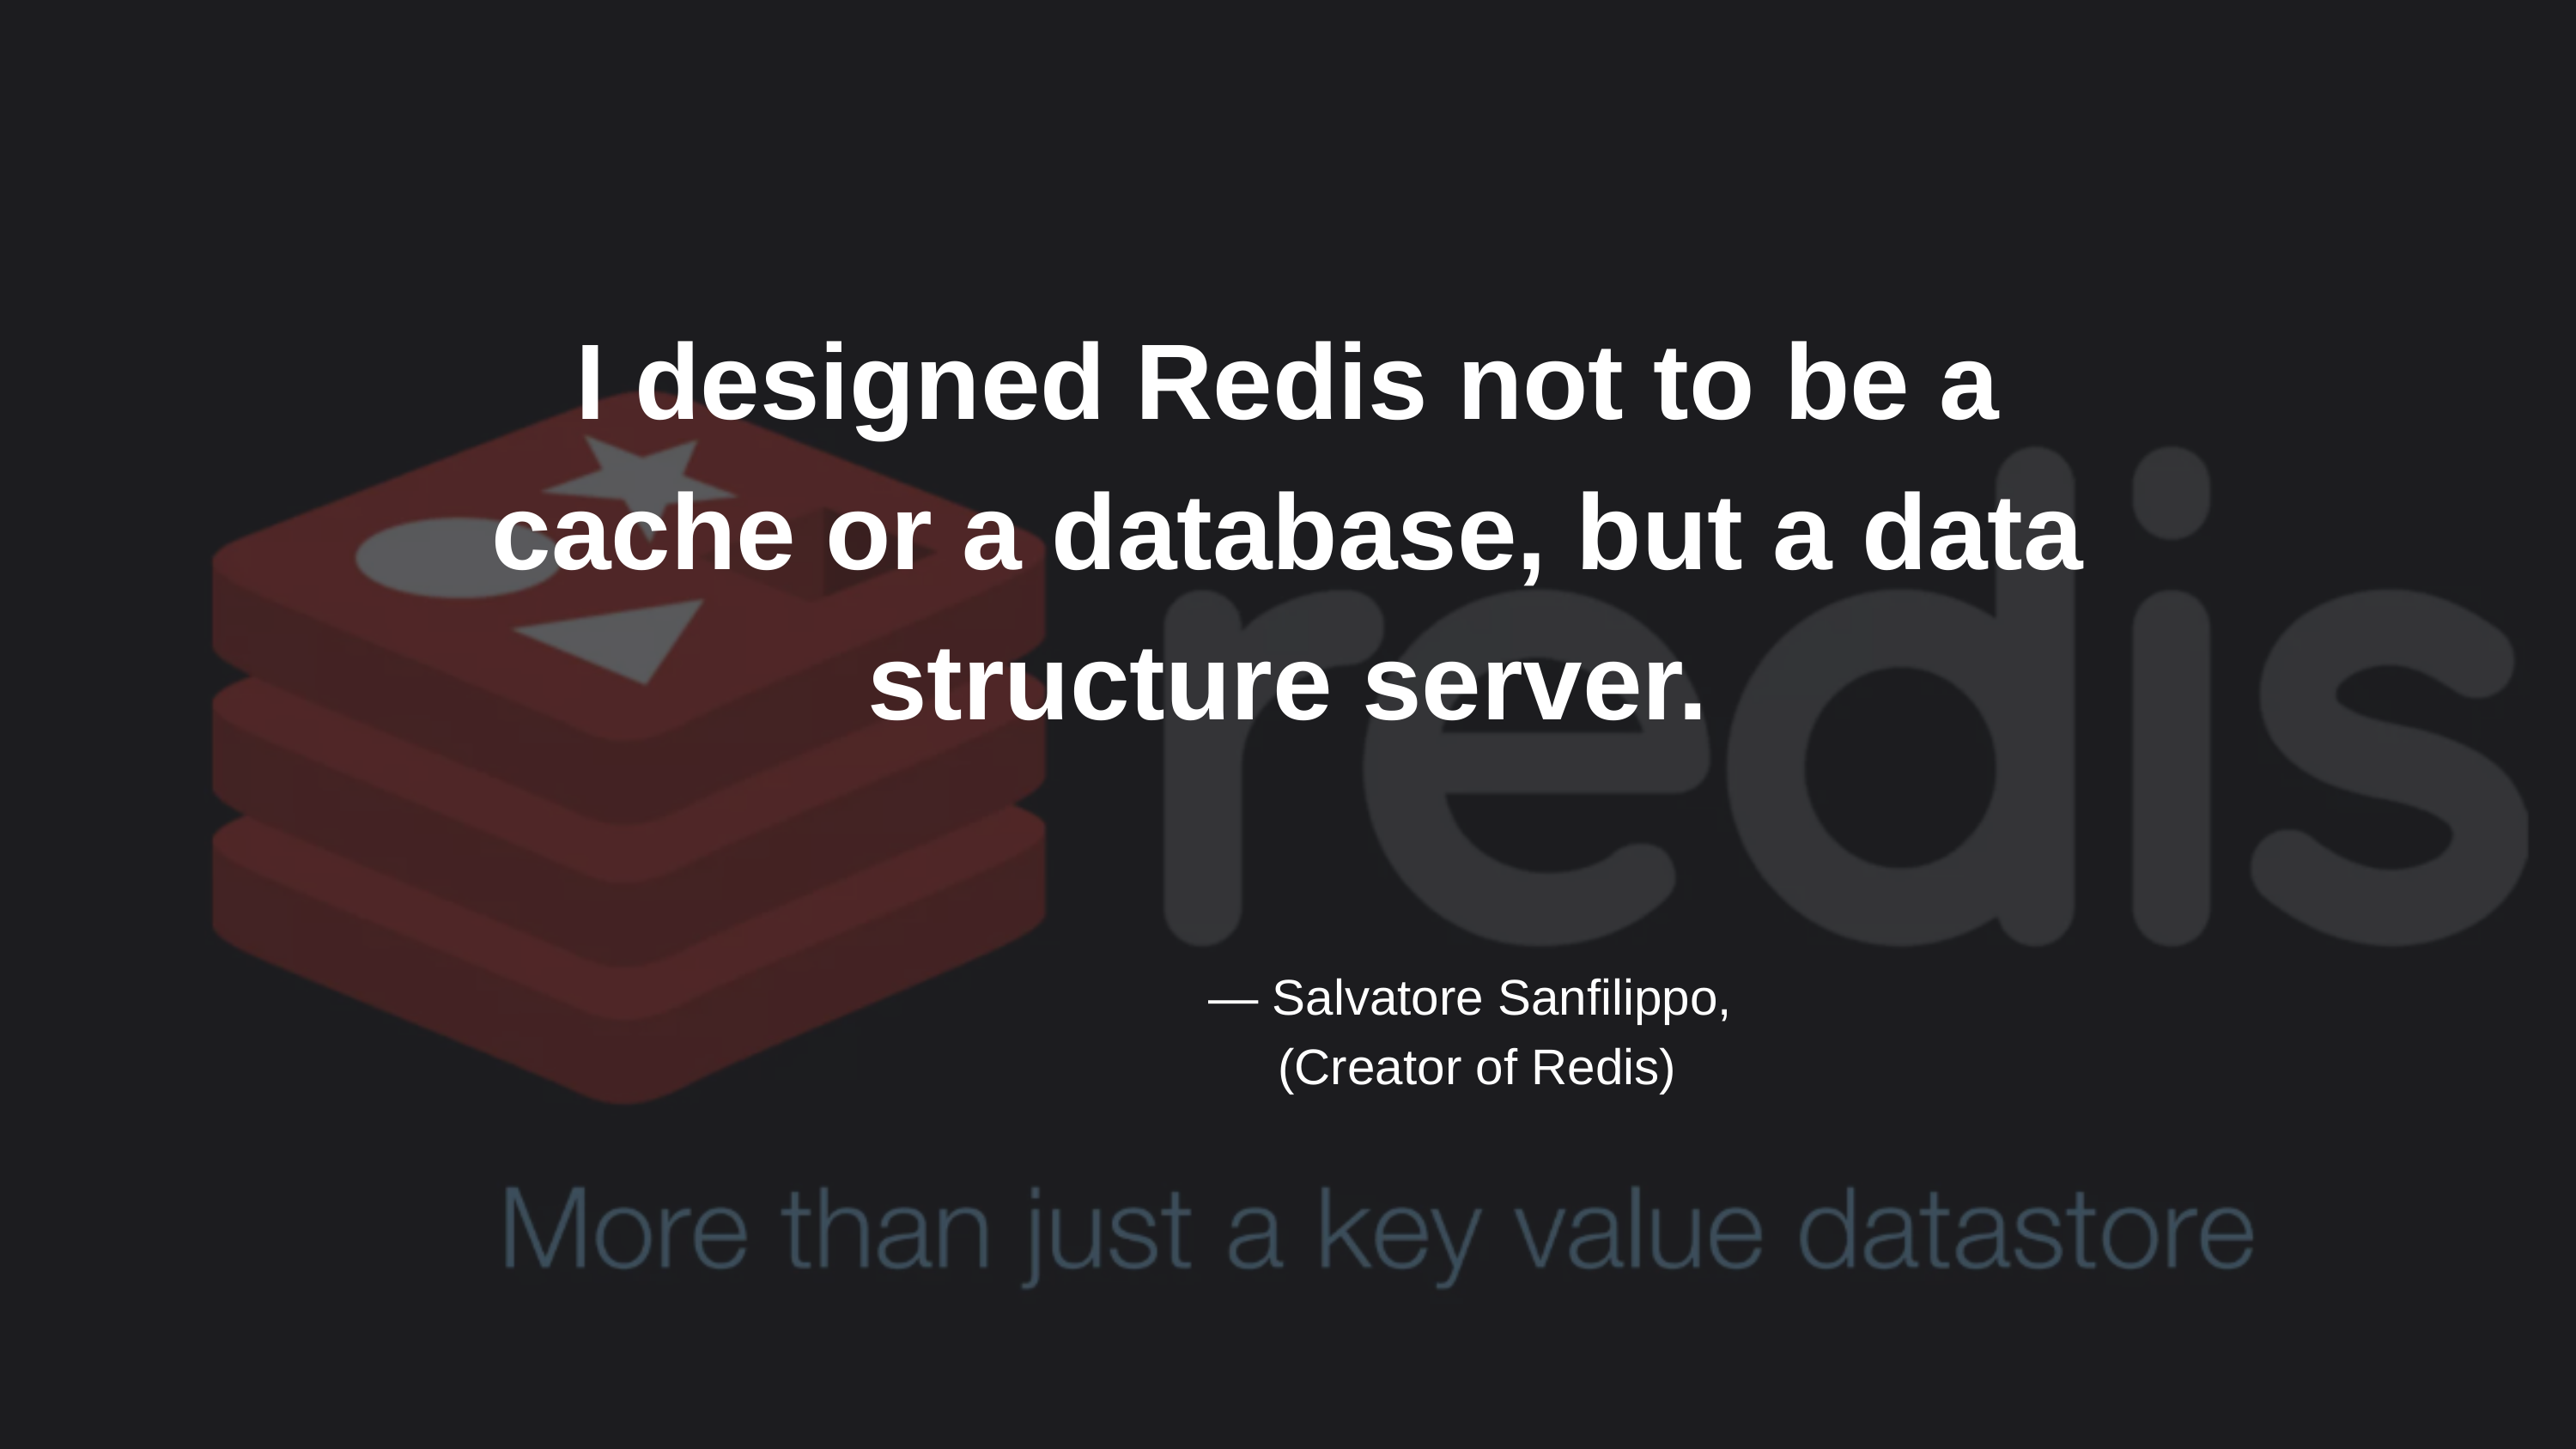

I designed Redis not to be a cache or a database, but a data structure server.
— Salvatore Sanfilippo,
(Creator of Redis)